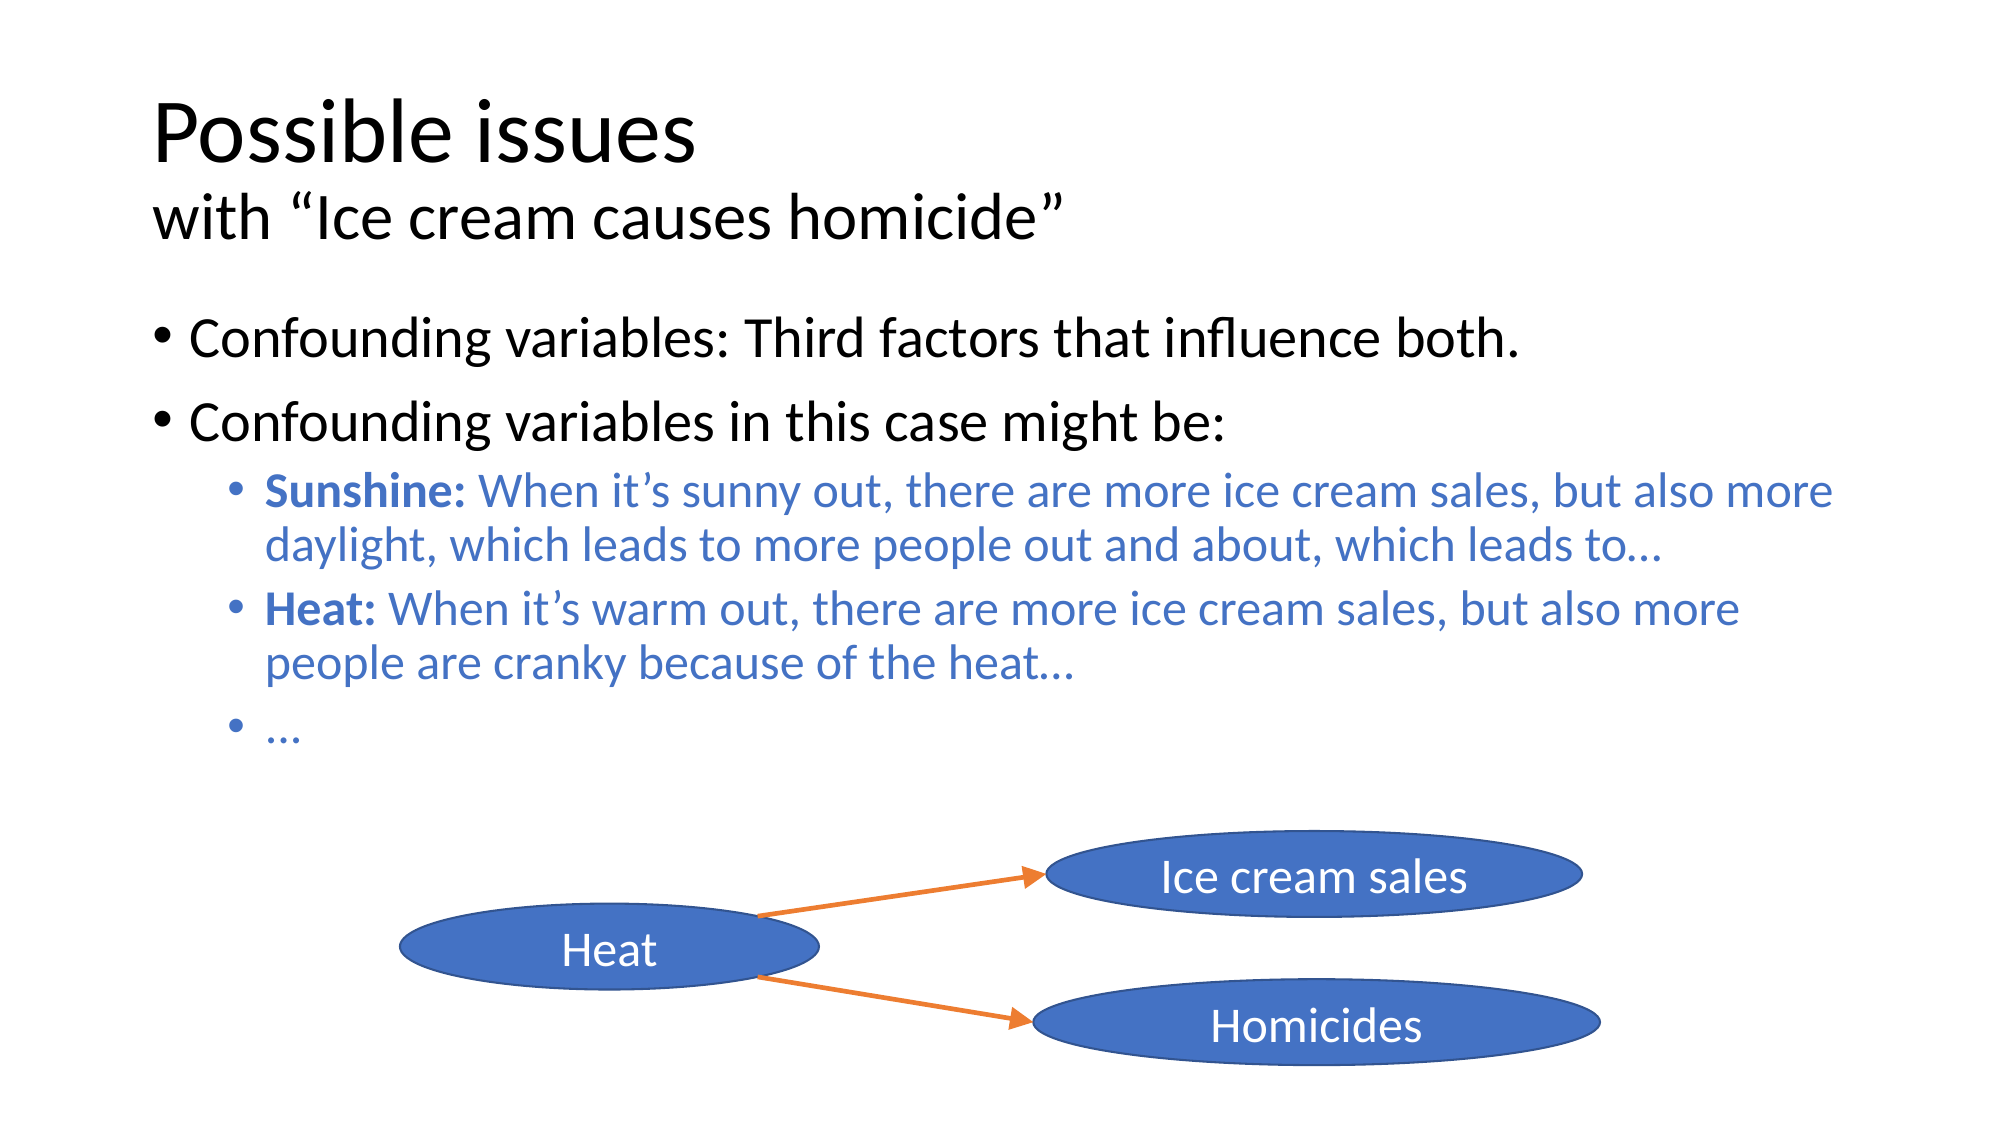

# Possible issues with “Ice cream causes homicide”
Confounding variables: Third factors that influence both.
Confounding variables in this case might be:
Sunshine: When it’s sunny out, there are more ice cream sales, but also more daylight, which leads to more people out and about, which leads to…
Heat: When it’s warm out, there are more ice cream sales, but also more people are cranky because of the heat…
...

Ice cream sales
Heat
Homicides